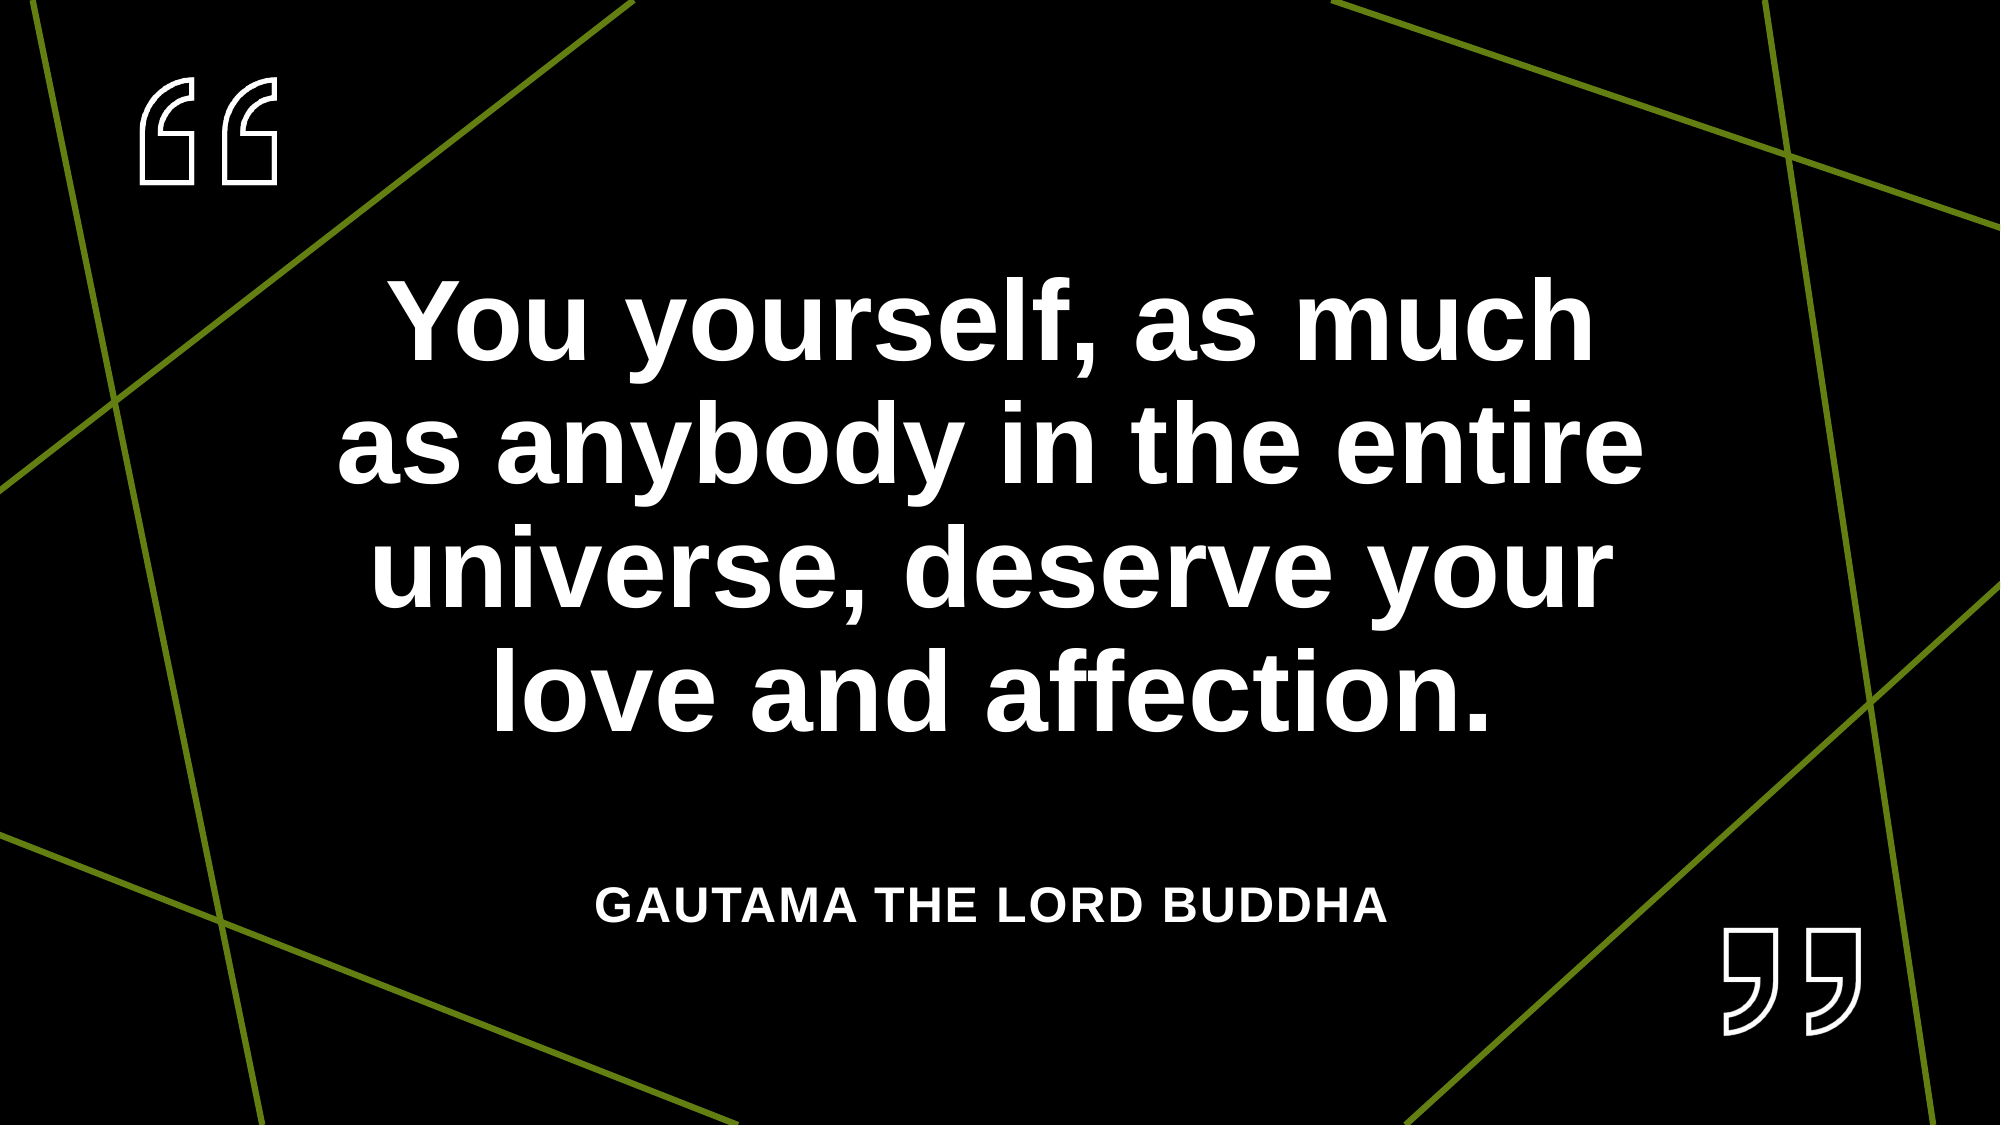

# You yourself, as much as anybody in the entire universe, deserve your love and affection.
GAUTAMA THE LORD BUDDHA